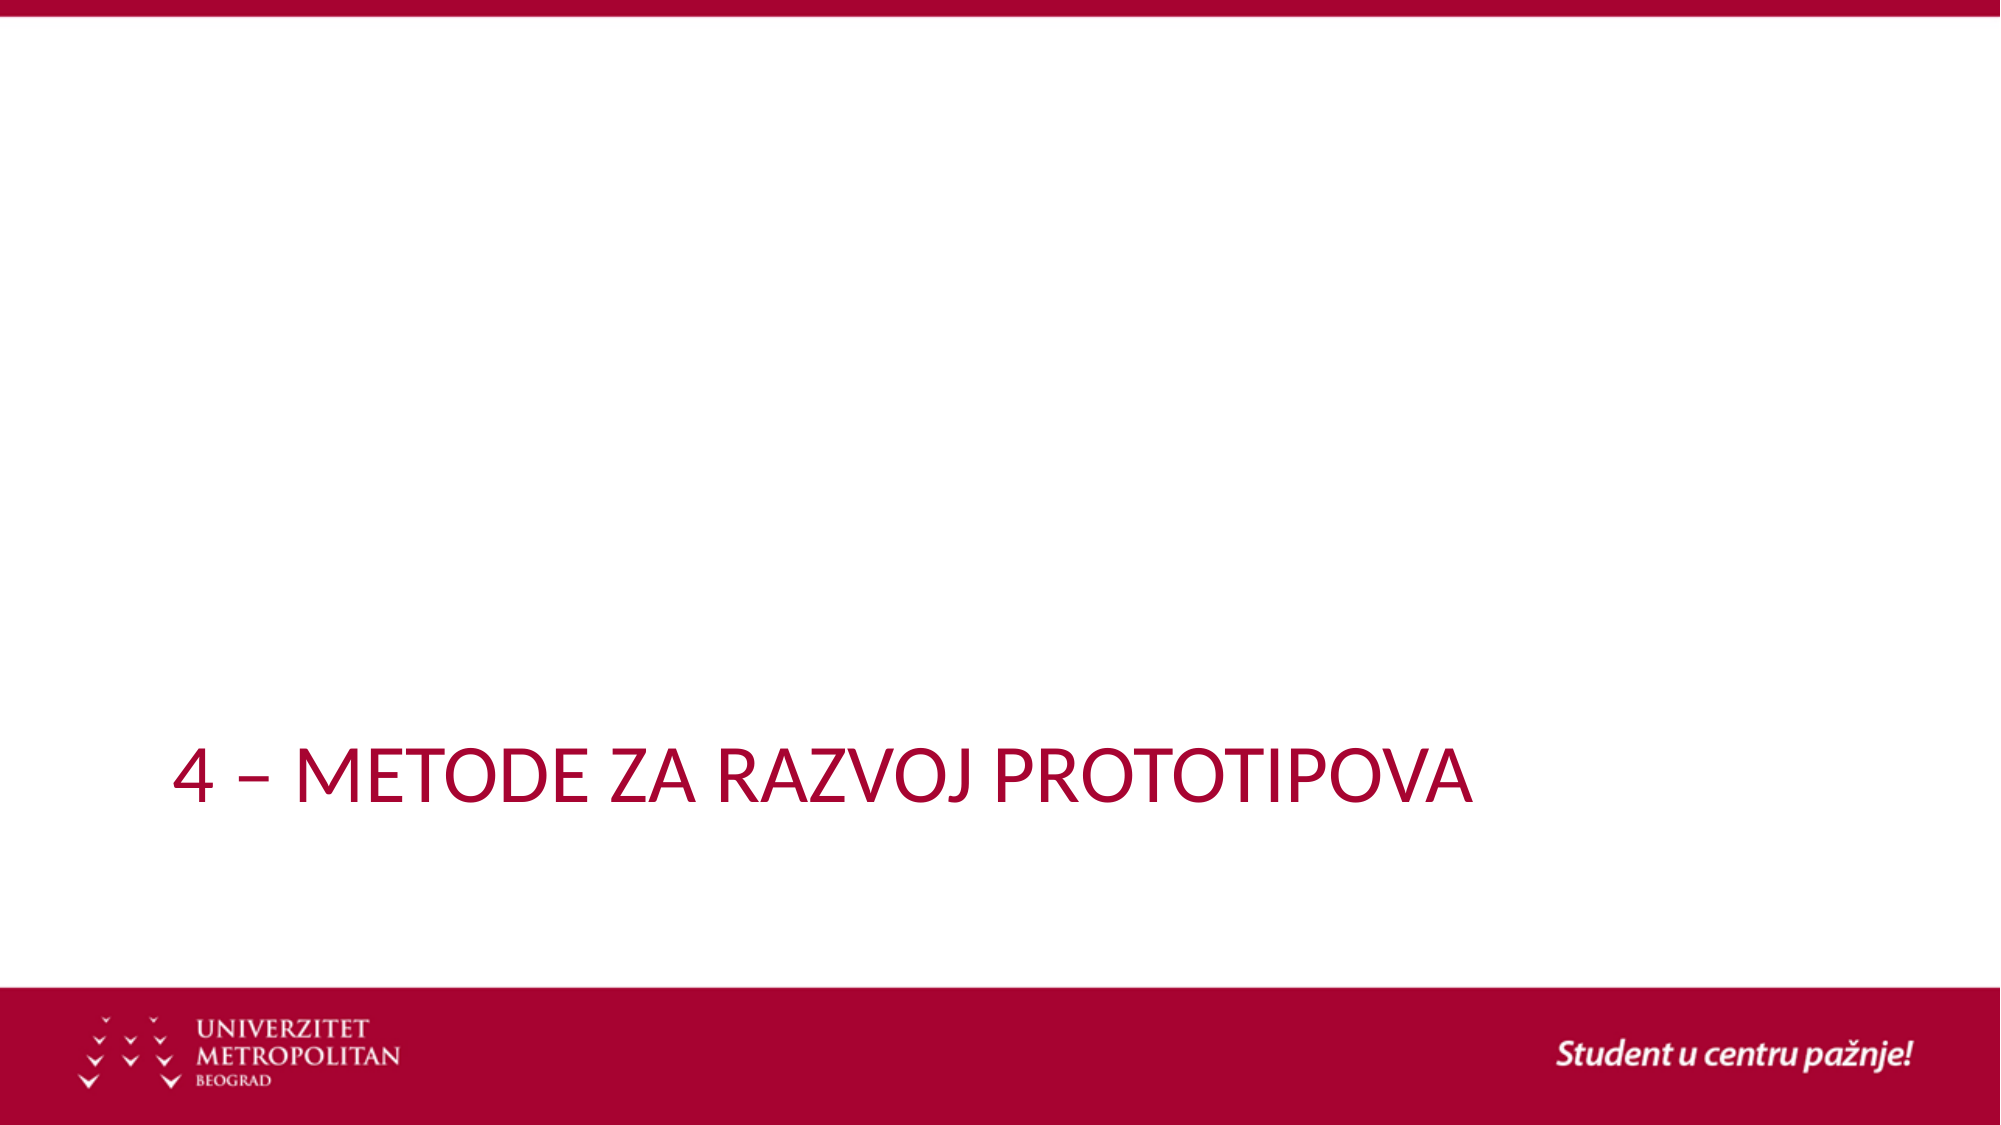

# 4 – Metode za razvoj prototipova